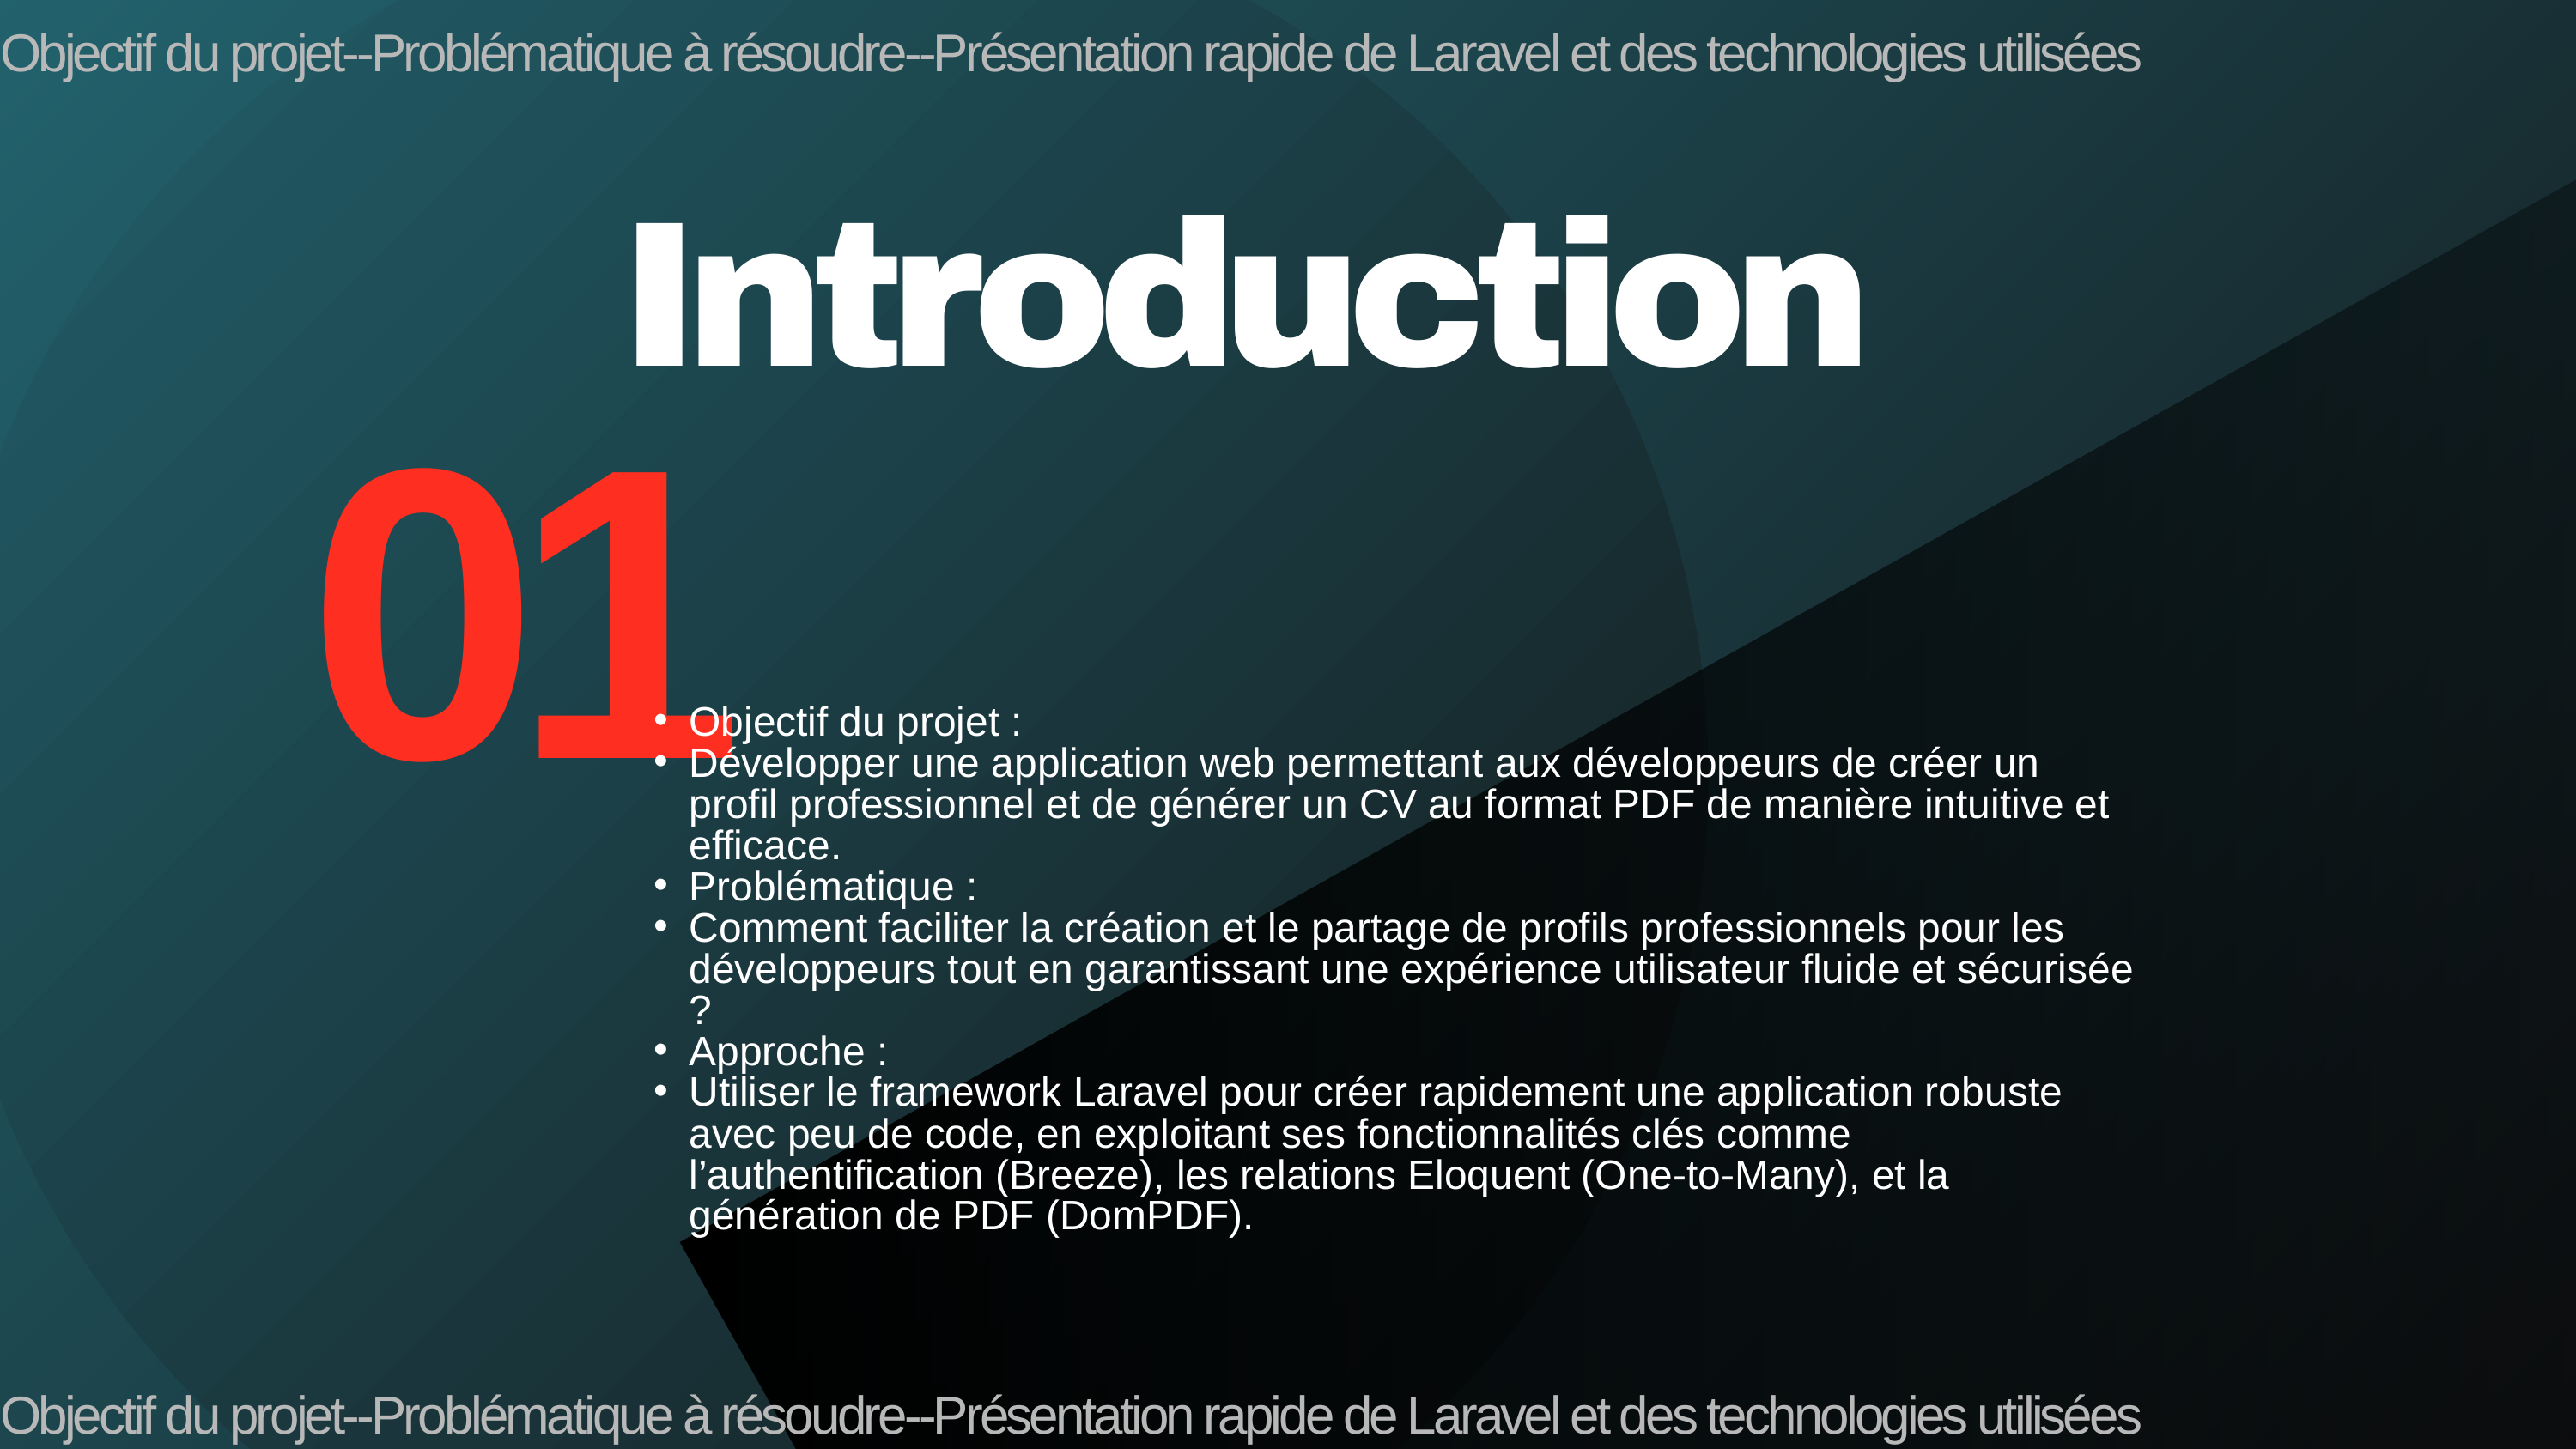

Objectif du projet--Problématique à résoudre--Présentation rapide de Laravel et des technologies utilisées
Introduction
01

Objectif du projet :
Développer une application web permettant aux développeurs de créer un profil professionnel et de générer un CV au format PDF de manière intuitive et efficace.
Problématique :
Comment faciliter la création et le partage de profils professionnels pour les développeurs tout en garantissant une expérience utilisateur fluide et sécurisée ?
Approche :
Utiliser le framework Laravel pour créer rapidement une application robuste avec peu de code, en exploitant ses fonctionnalités clés comme l’authentification (Breeze), les relations Eloquent (One-to-Many), et la génération de PDF (DomPDF).

Objectif du projet--Problématique à résoudre--Présentation rapide de Laravel et des technologies utilisées